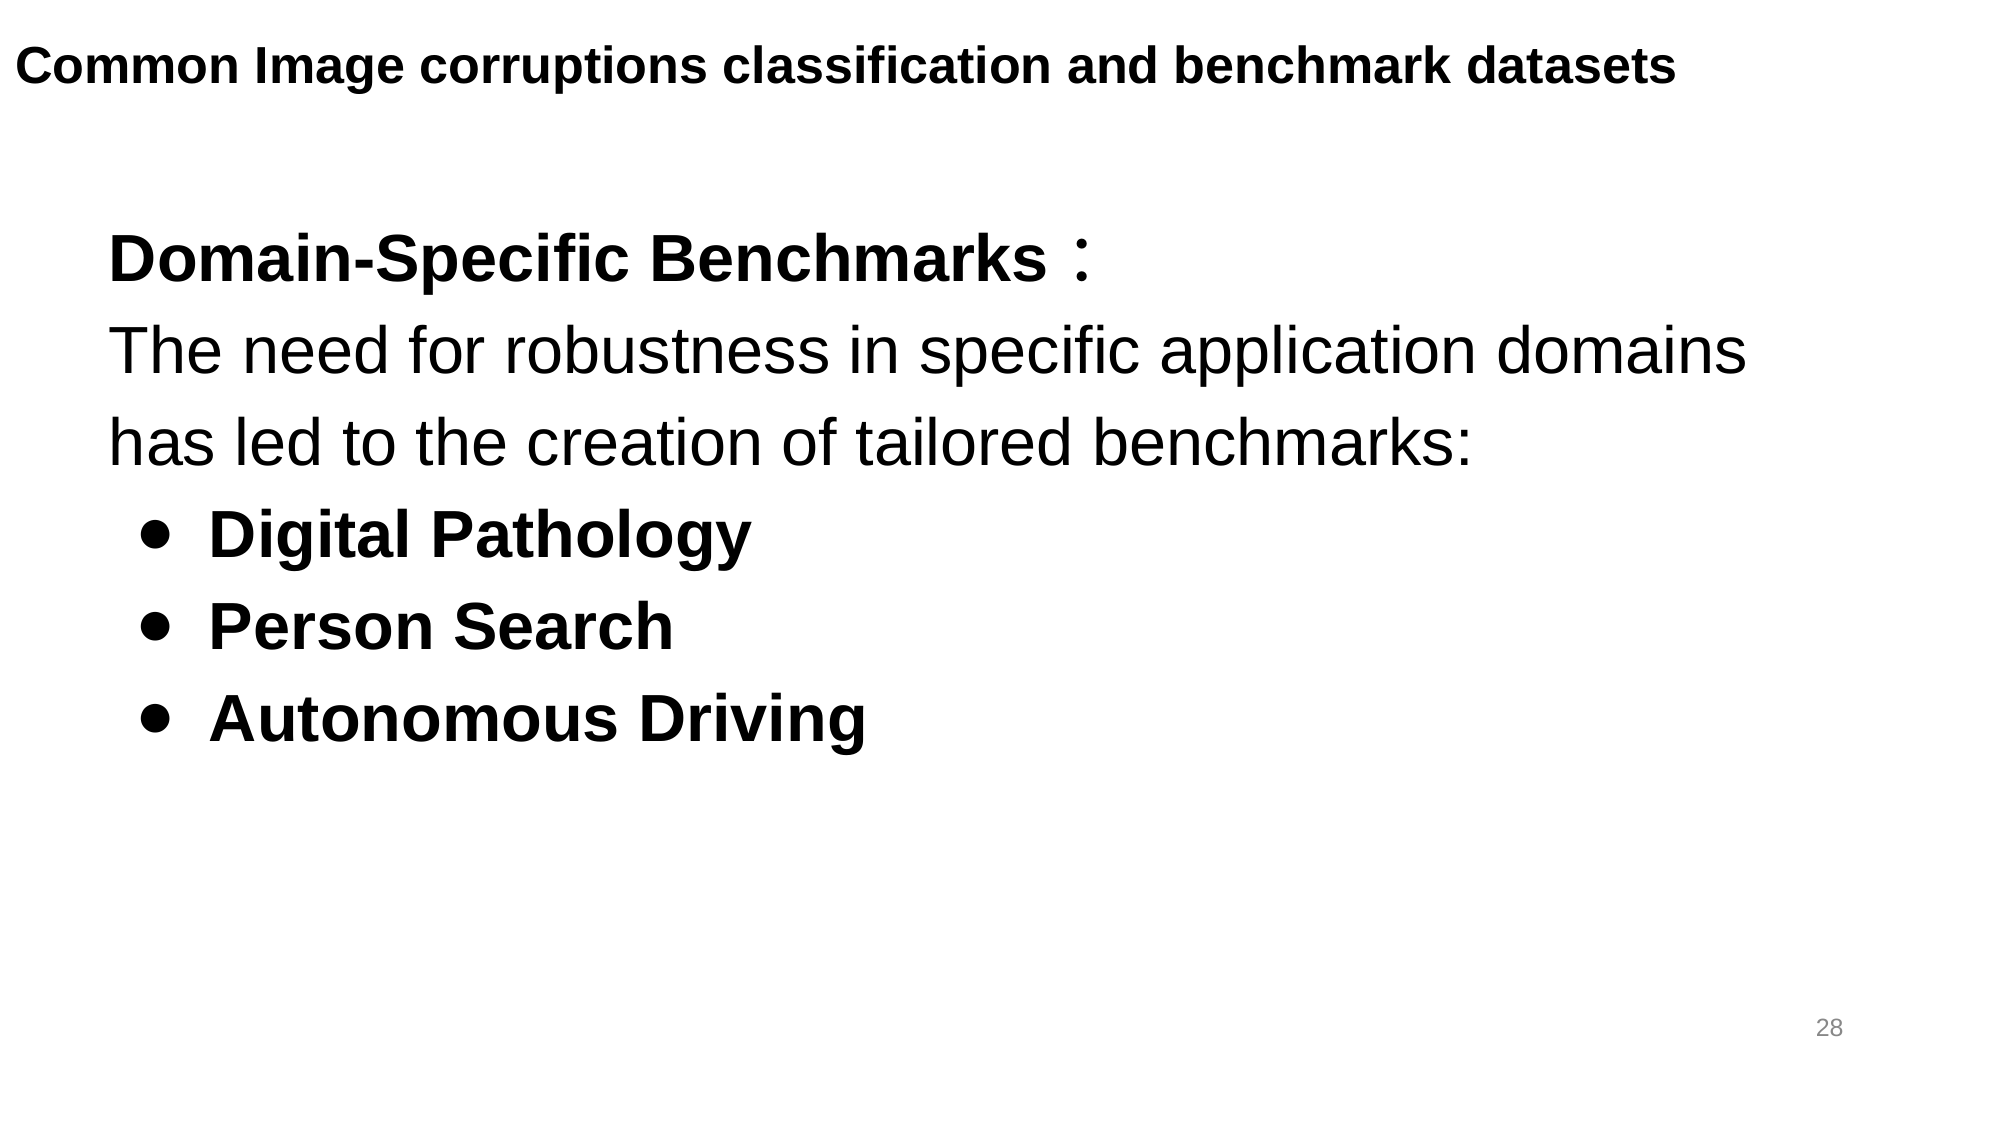

Common Image corruptions classification and benchmark datasets

Domain-Specific Benchmarks：
The need for robustness in specific application domains has led to the creation of tailored benchmarks:
Digital Pathology
Person Search
Autonomous Driving

28